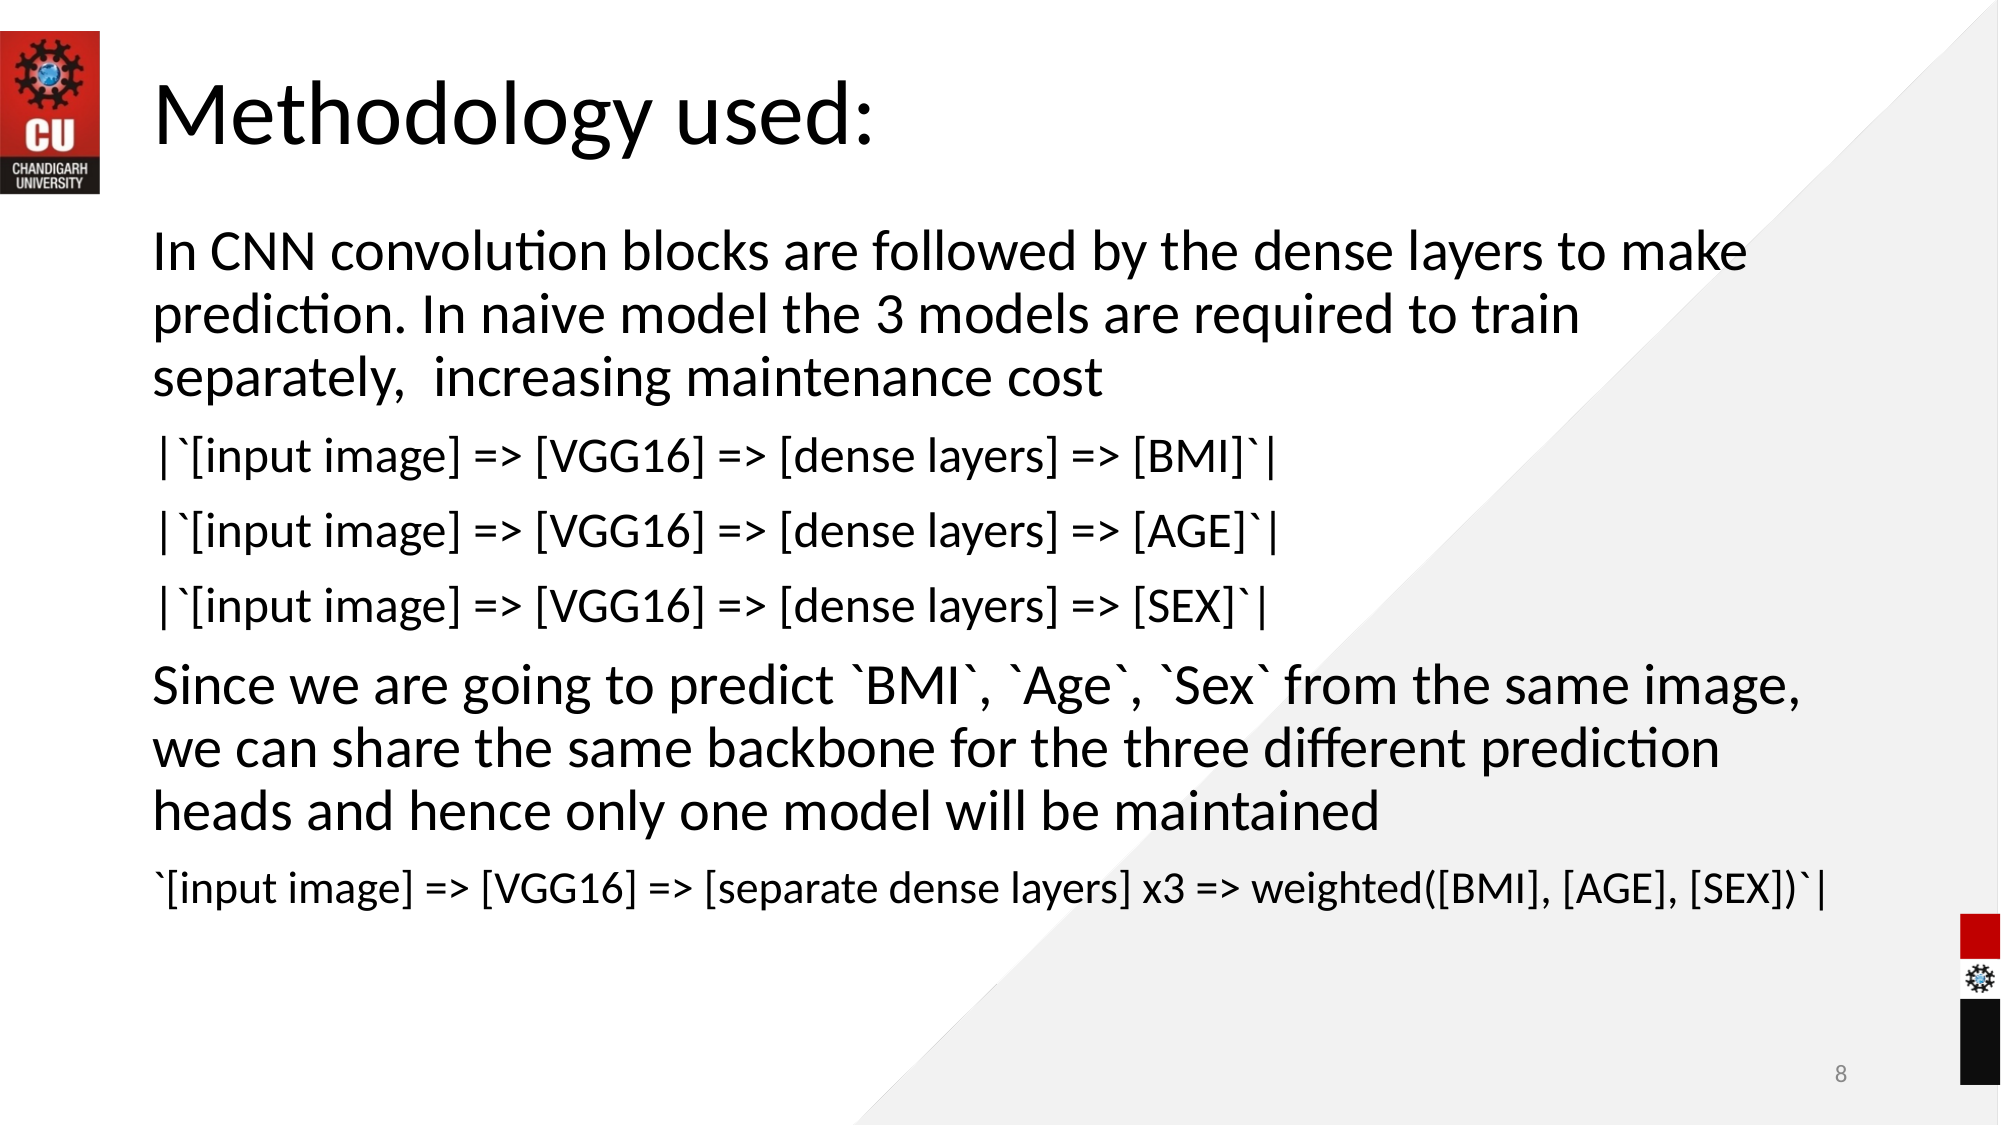

# Methodology used:
In CNN convolution blocks are followed by the dense layers to make prediction. In naive model the 3 models are required to train separately,  increasing maintenance cost
|`[input image] => [VGG16] => [dense layers] => [BMI]`|
|`[input image] => [VGG16] => [dense layers] => [AGE]`|
|`[input image] => [VGG16] => [dense layers] => [SEX]`|
Since we are going to predict `BMI`, `Age`, `Sex` from the same image, we can share the same backbone for the three different prediction heads and hence only one model will be maintained
`[input image] => [VGG16] => [separate dense layers] x3 => weighted([BMI], [AGE], [SEX])`|
8